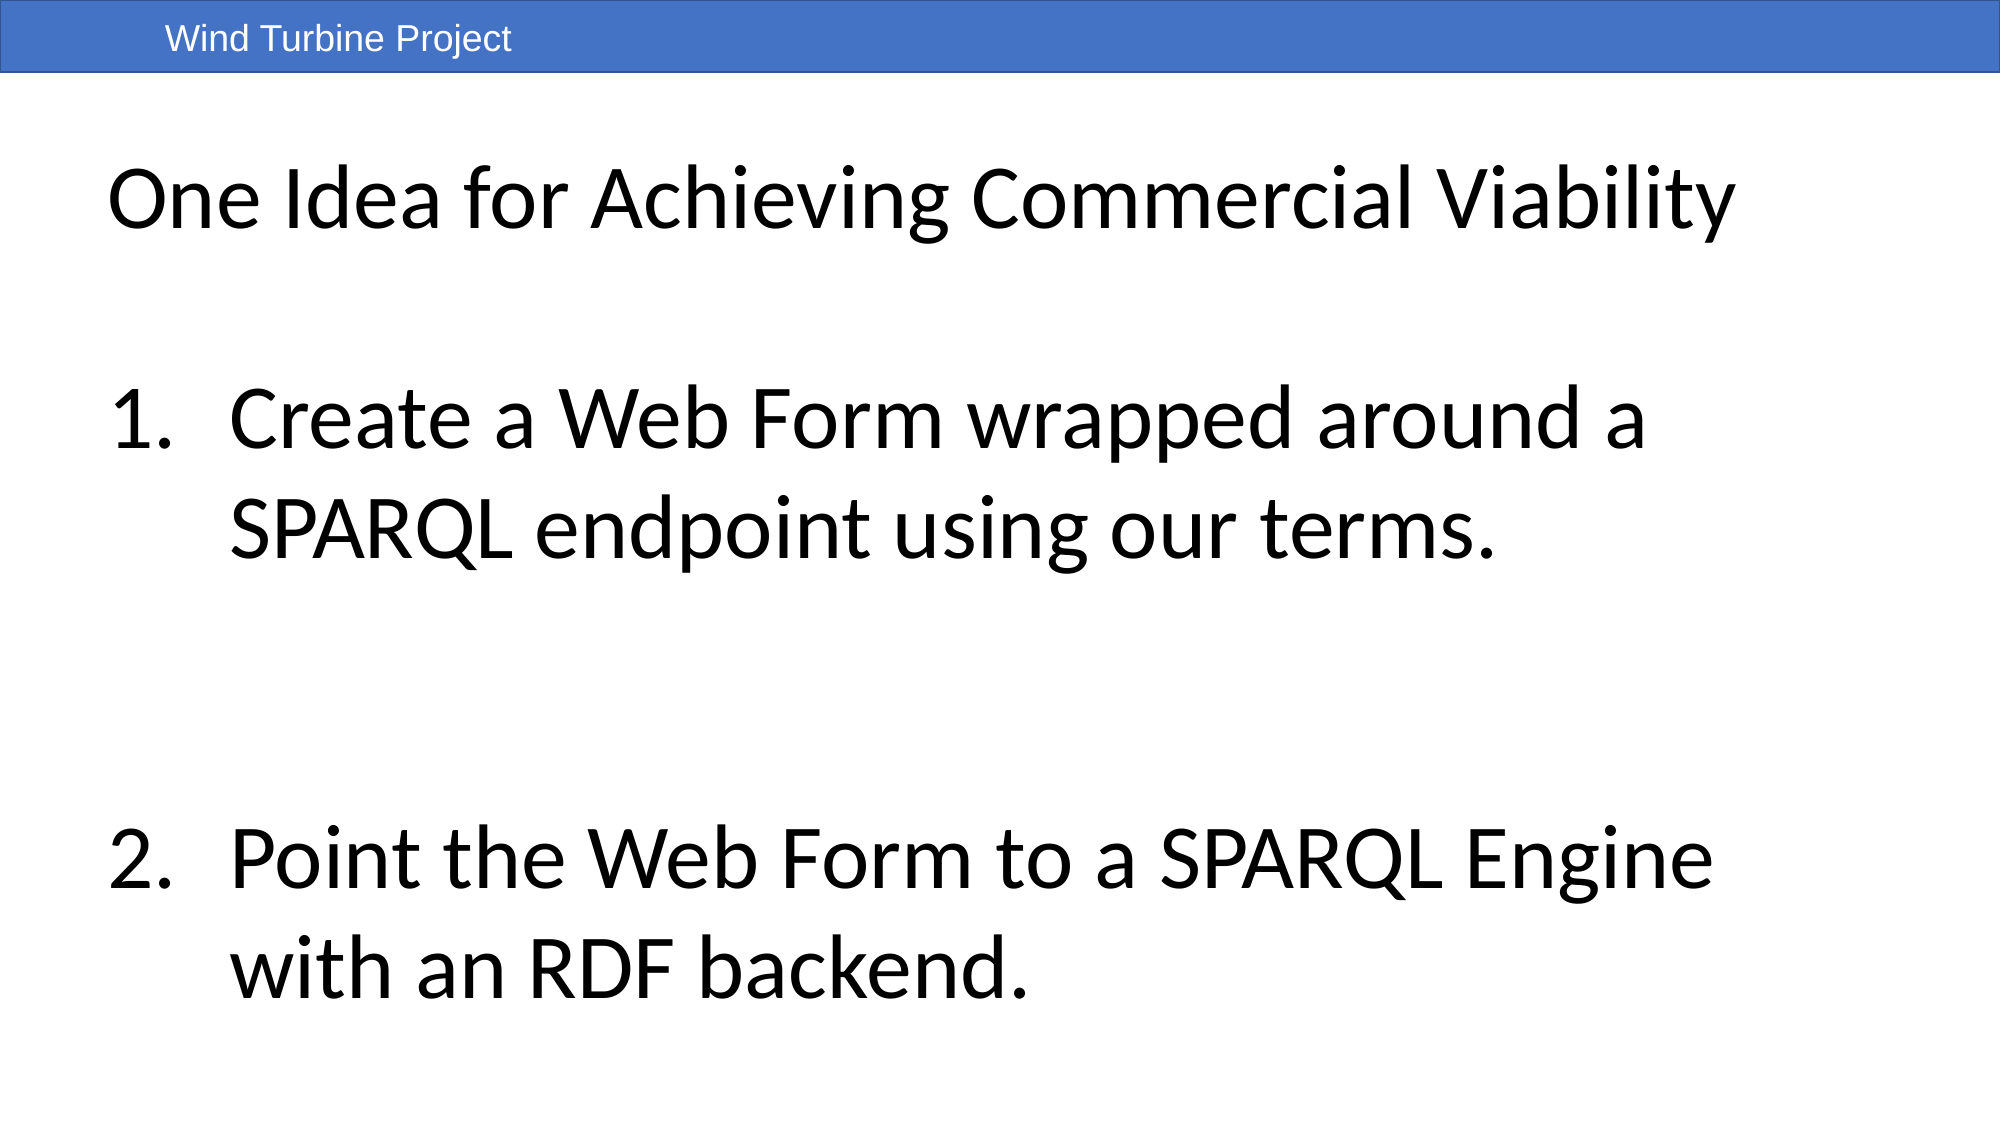

Wind Turbine Project
One Idea for Achieving Commercial Viability

Create a Web Form wrapped around a SPARQL endpoint using our terms.

Point the Web Form to a SPARQL Engine with an RDF backend.